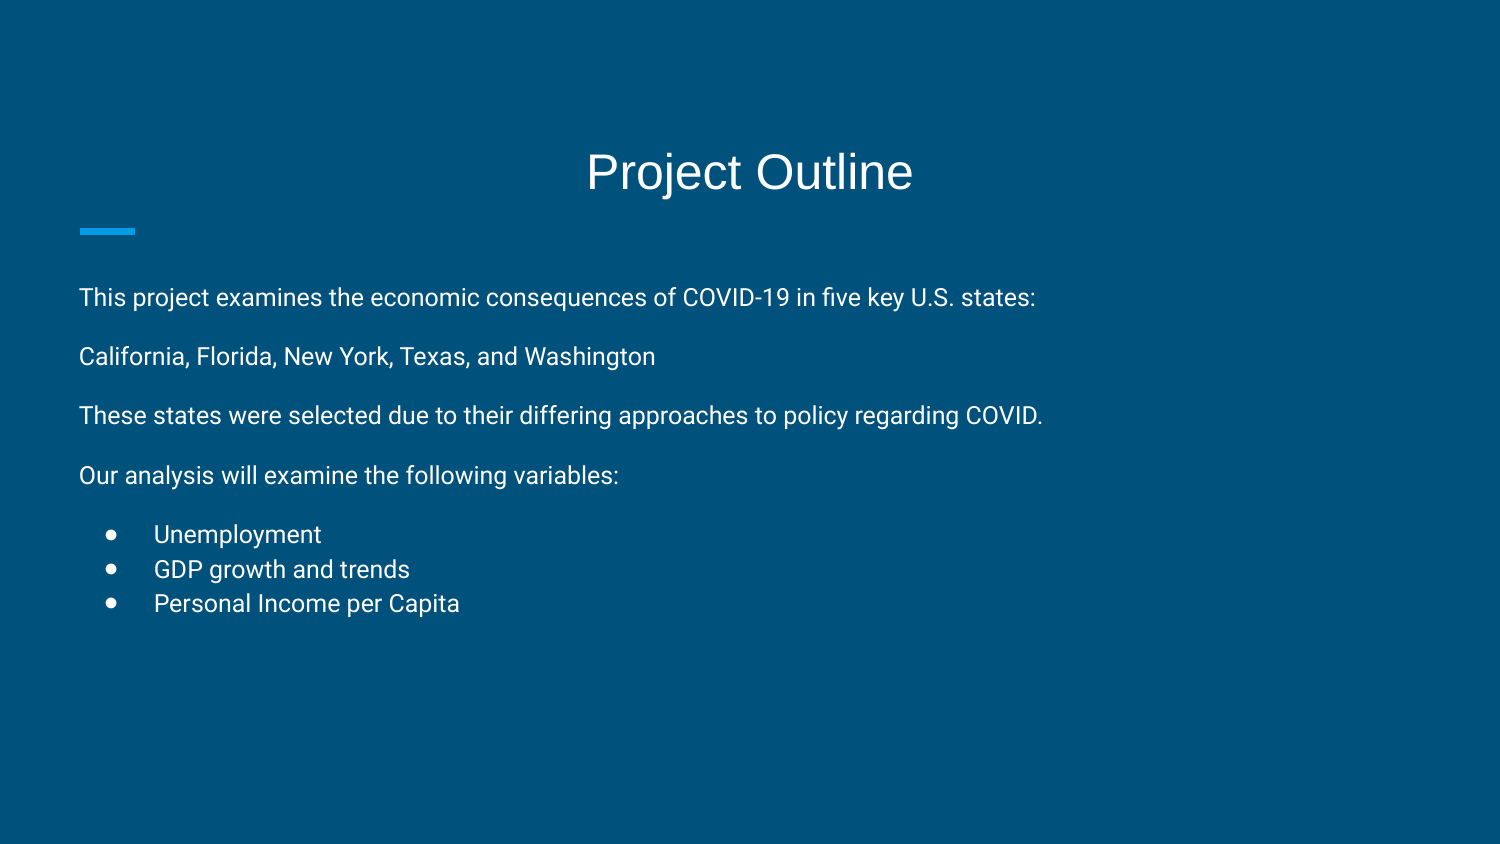

# Project Outline
This project examines the economic consequences of COVID-19 in five key U.S. states:
California, Florida, New York, Texas, and Washington
These states were selected due to their differing approaches to policy regarding COVID.
Our analysis will examine the following variables:
Unemployment
GDP growth and trends
Personal Income per Capita